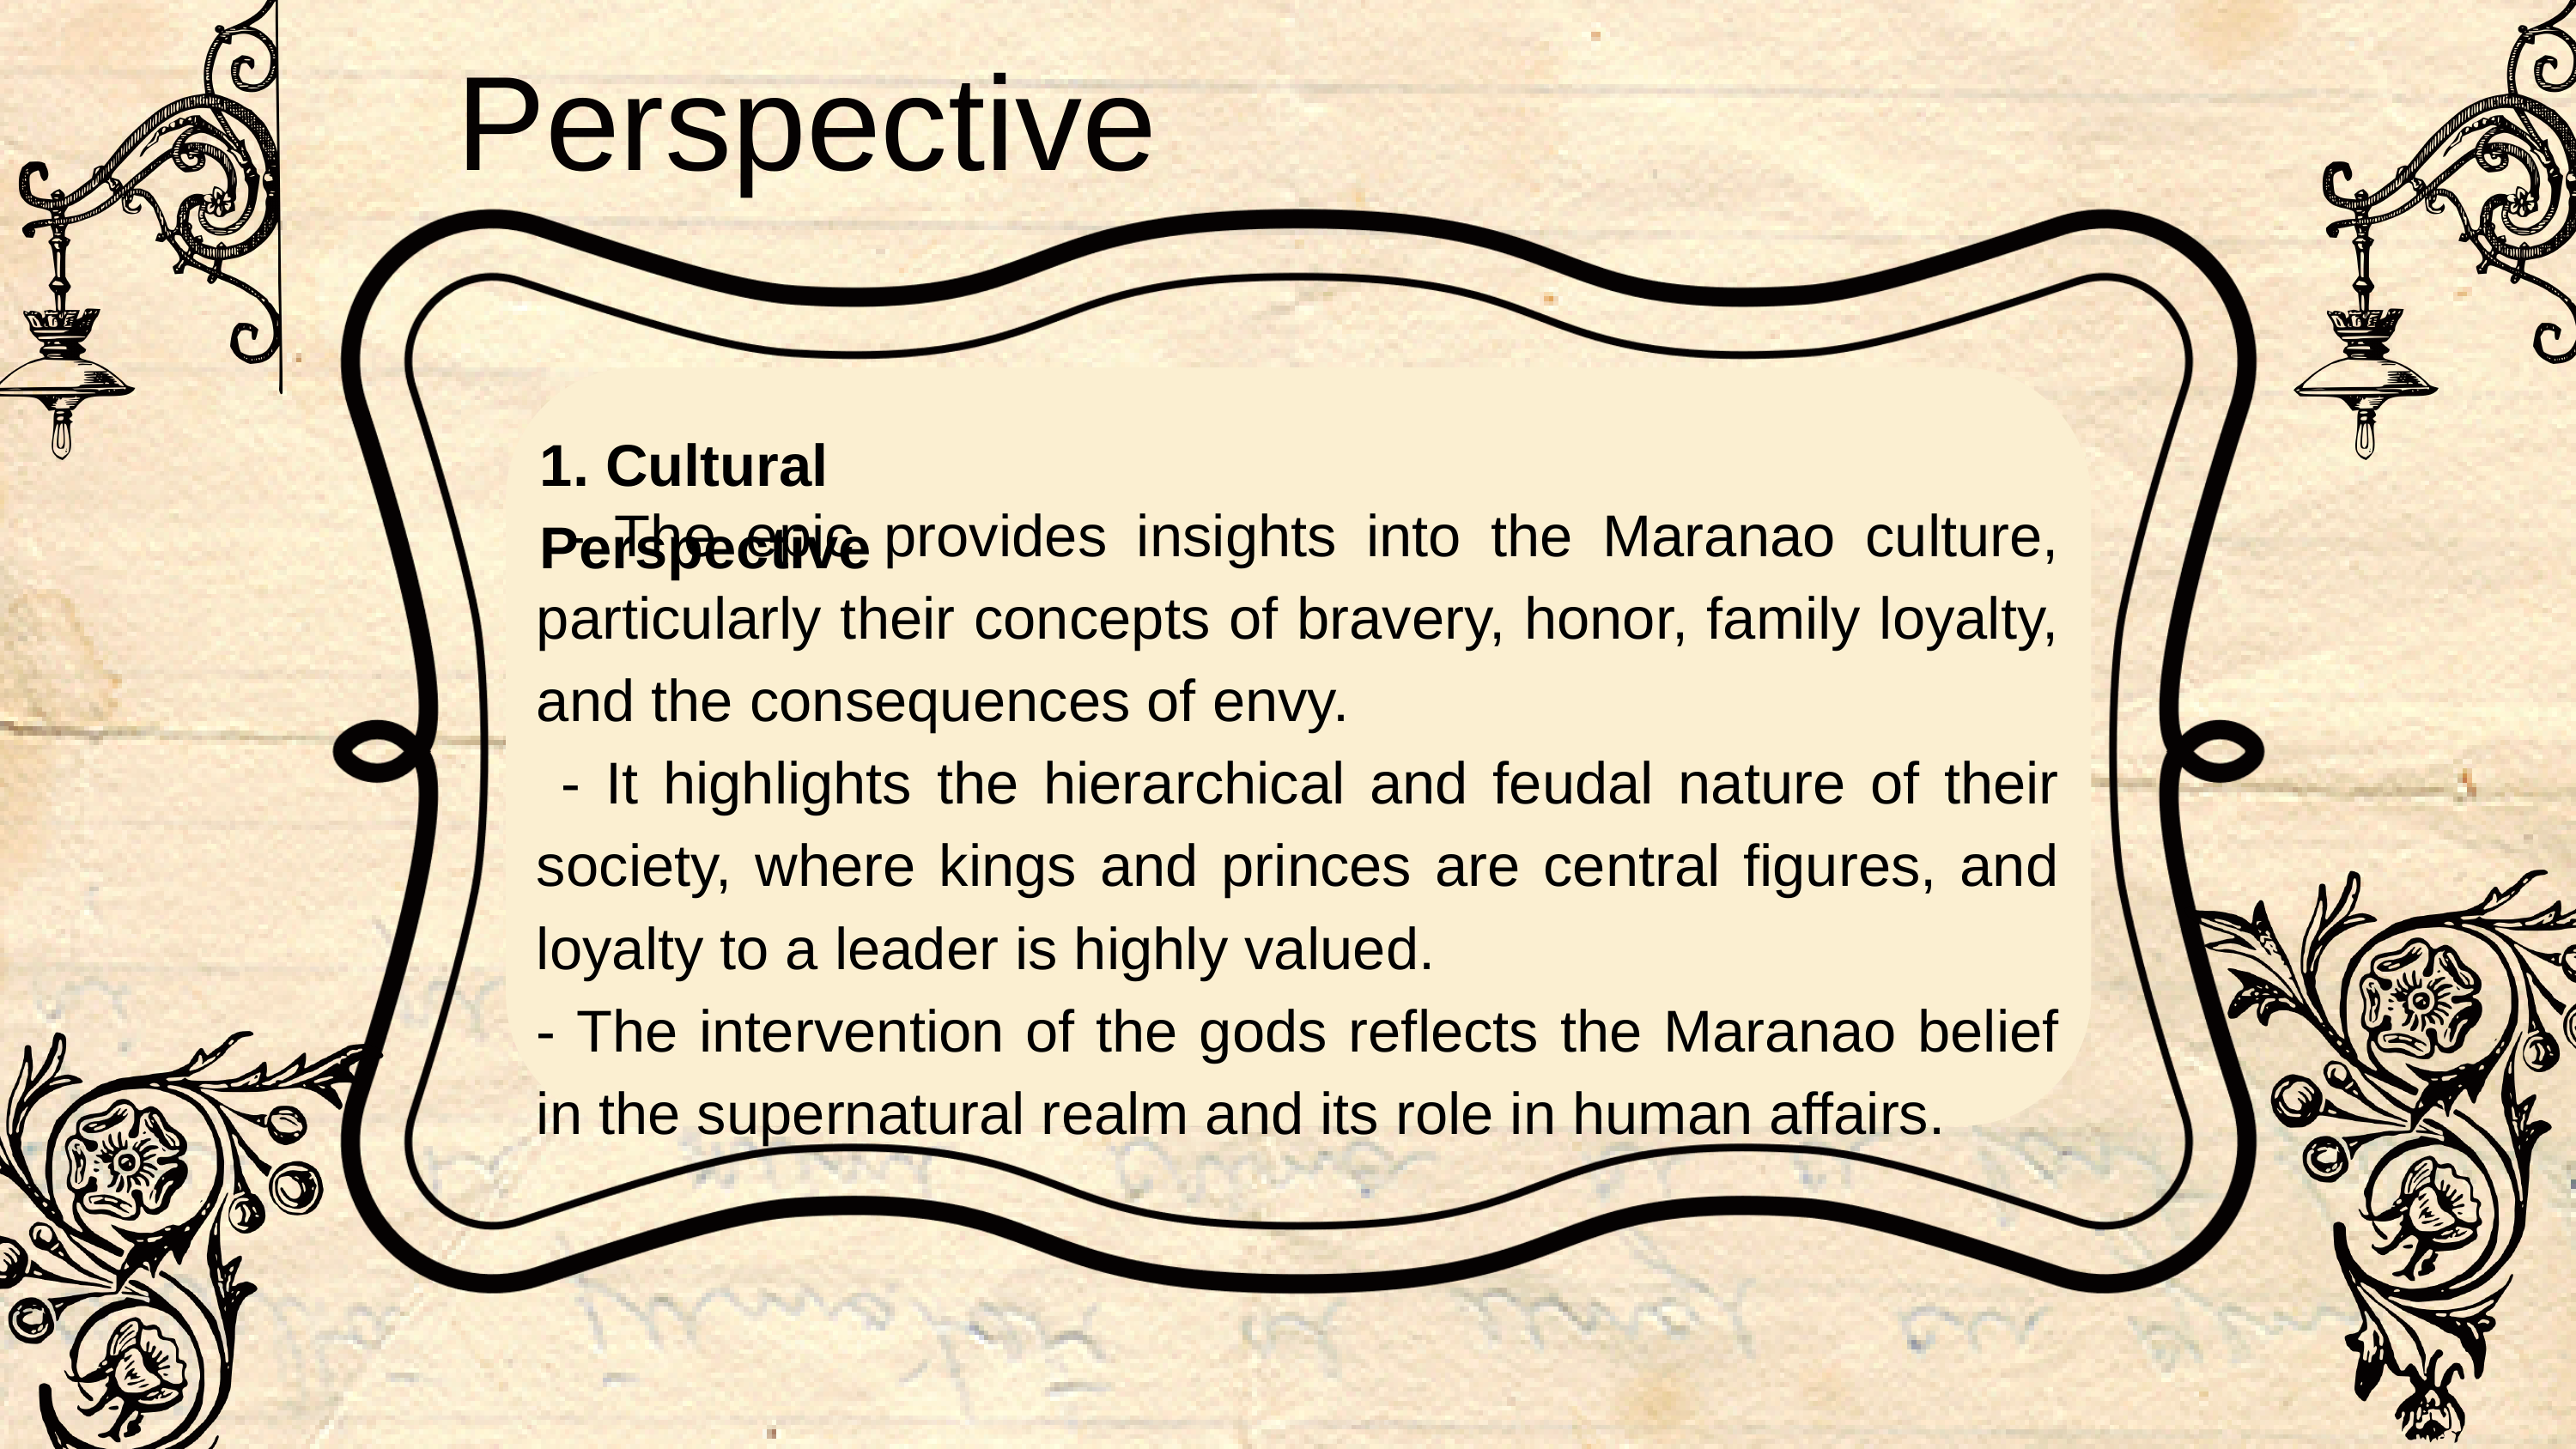

Perspective

1. Cultural Perspective
 - The epic provides insights into the Maranao culture, particularly their concepts of bravery, honor, family loyalty, and the consequences of envy.
 - It highlights the hierarchical and feudal nature of their society, where kings and princes are central figures, and loyalty to a leader is highly valued.
- The intervention of the gods reflects the Maranao belief in the supernatural realm and its role in human affairs.